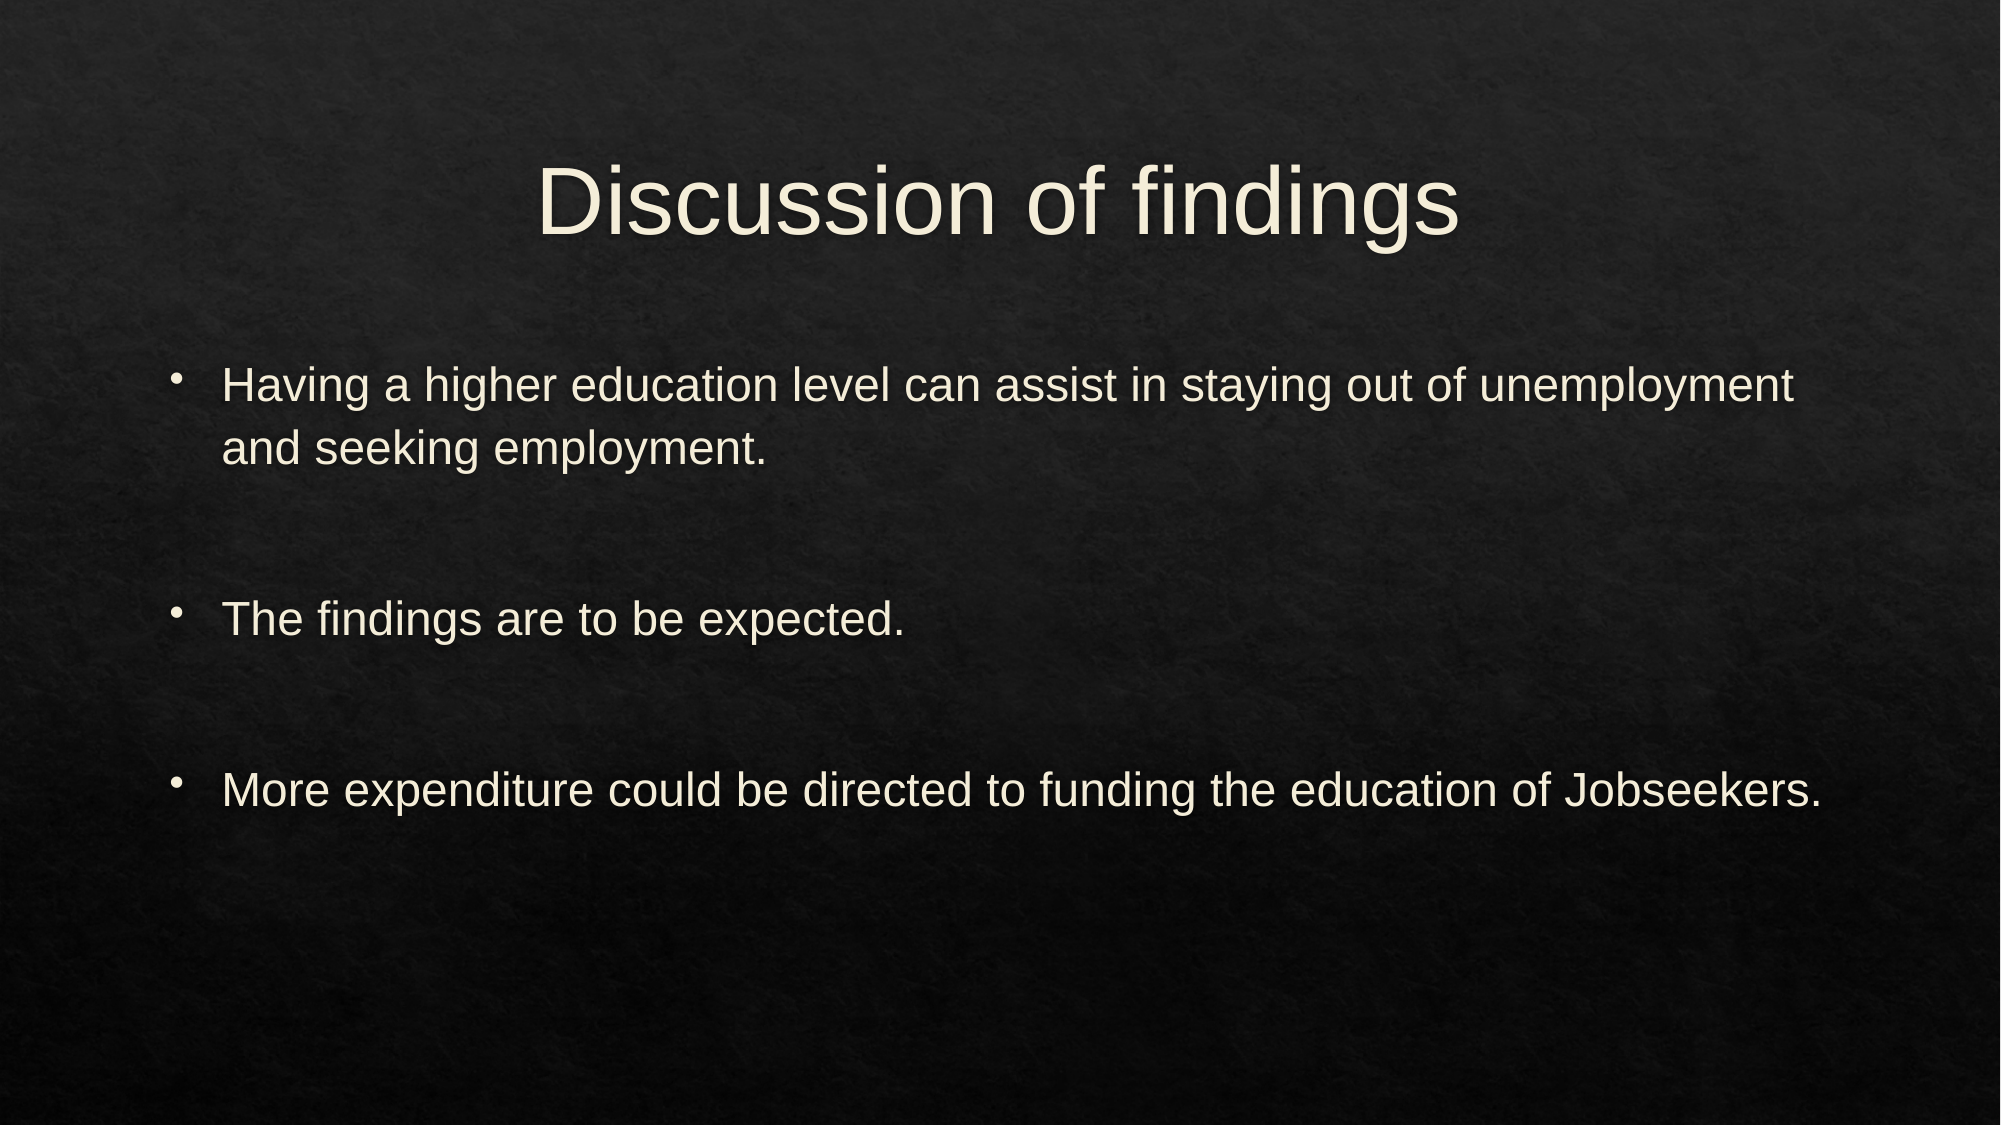

# Discussion of findings
Having a higher education level can assist in staying out of unemployment and seeking employment.

The findings are to be expected.

More expenditure could be directed to funding the education of Jobseekers.